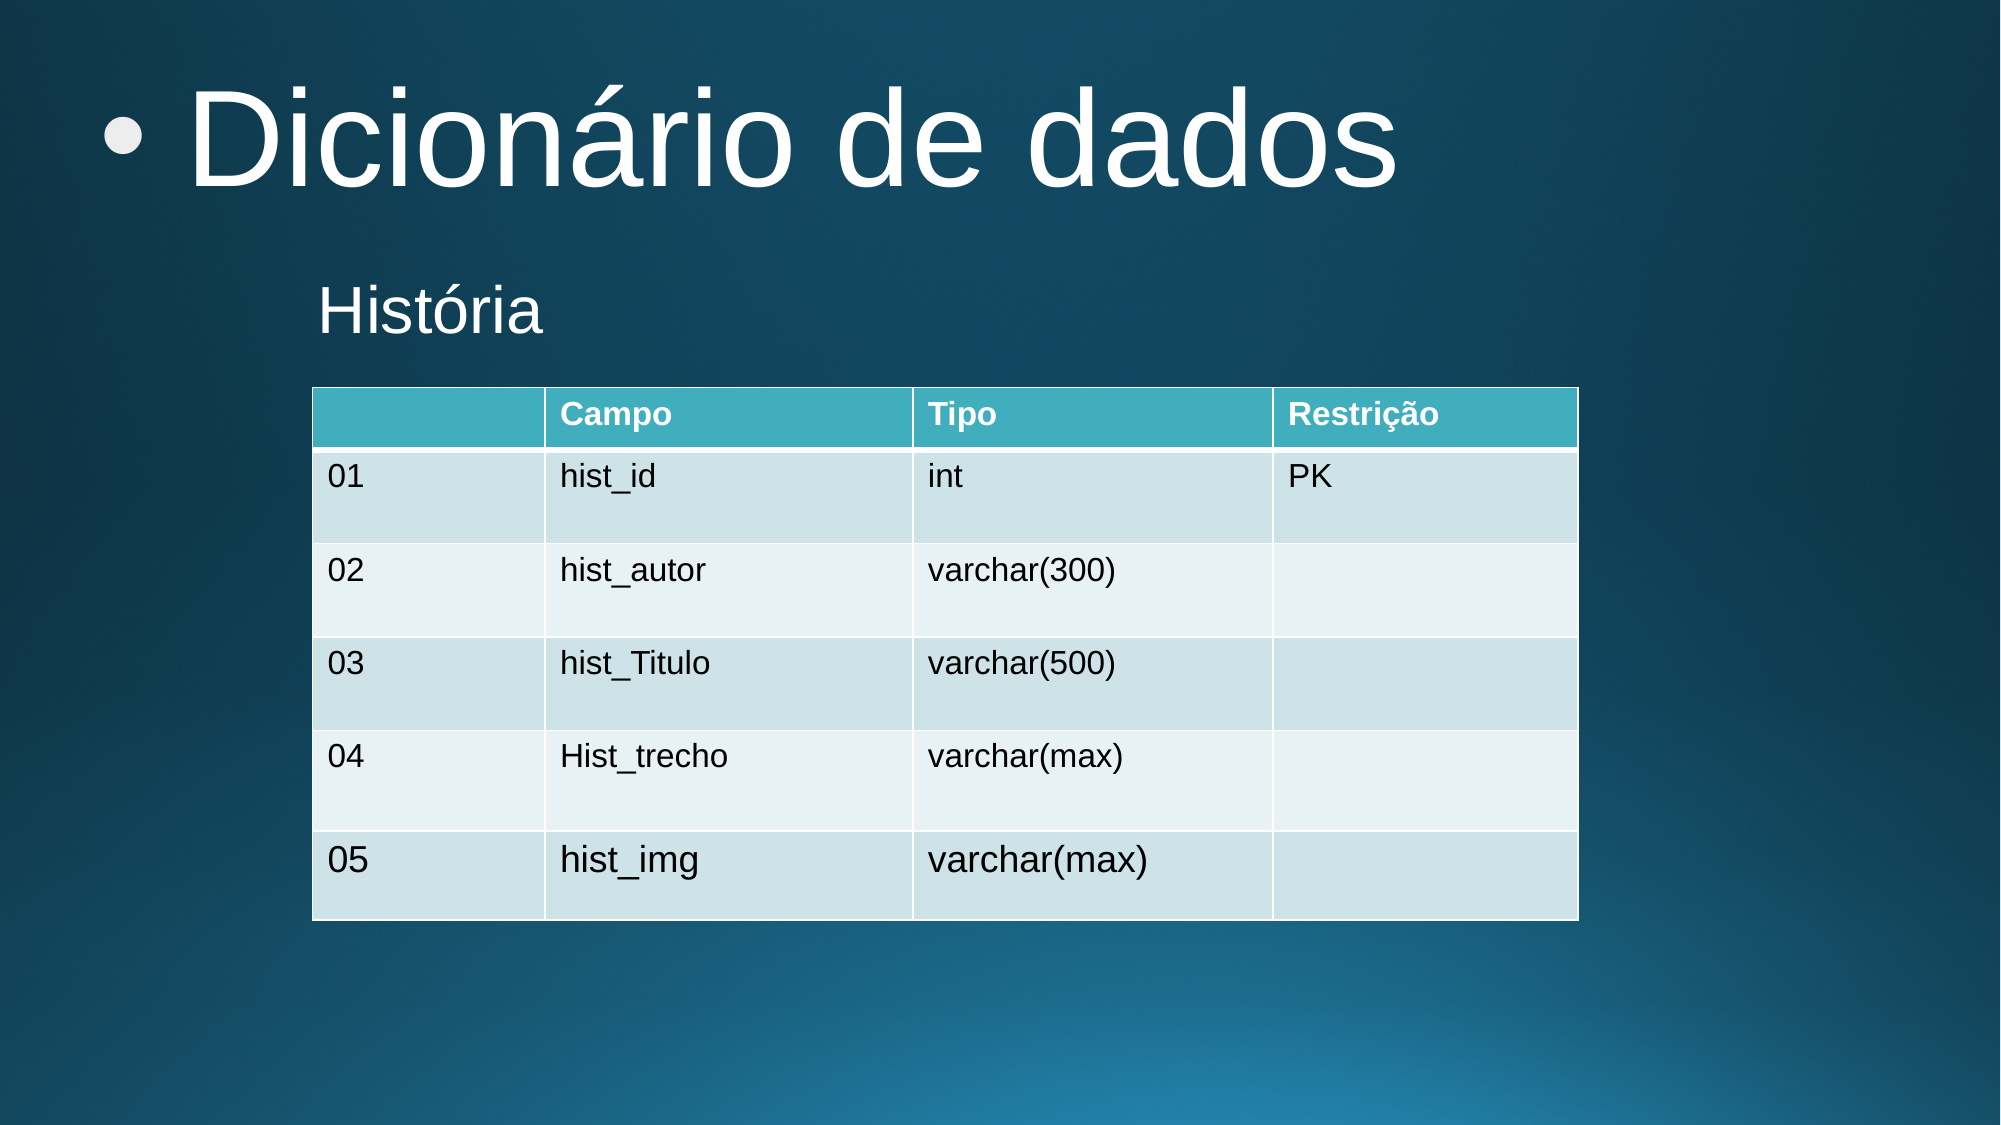

# Dicionário de dados
História
|  | Campo | Tipo | Restrição |
| --- | --- | --- | --- |
| 01 | hist\_id | int | PK |
| 02 | hist\_autor | varchar(300) |  |
| 03 | hist\_Titulo | varchar(500) |  |
| 04 | Hist\_trecho | varchar(max) |  |
| 05 | hist\_img | varchar(max) |  |